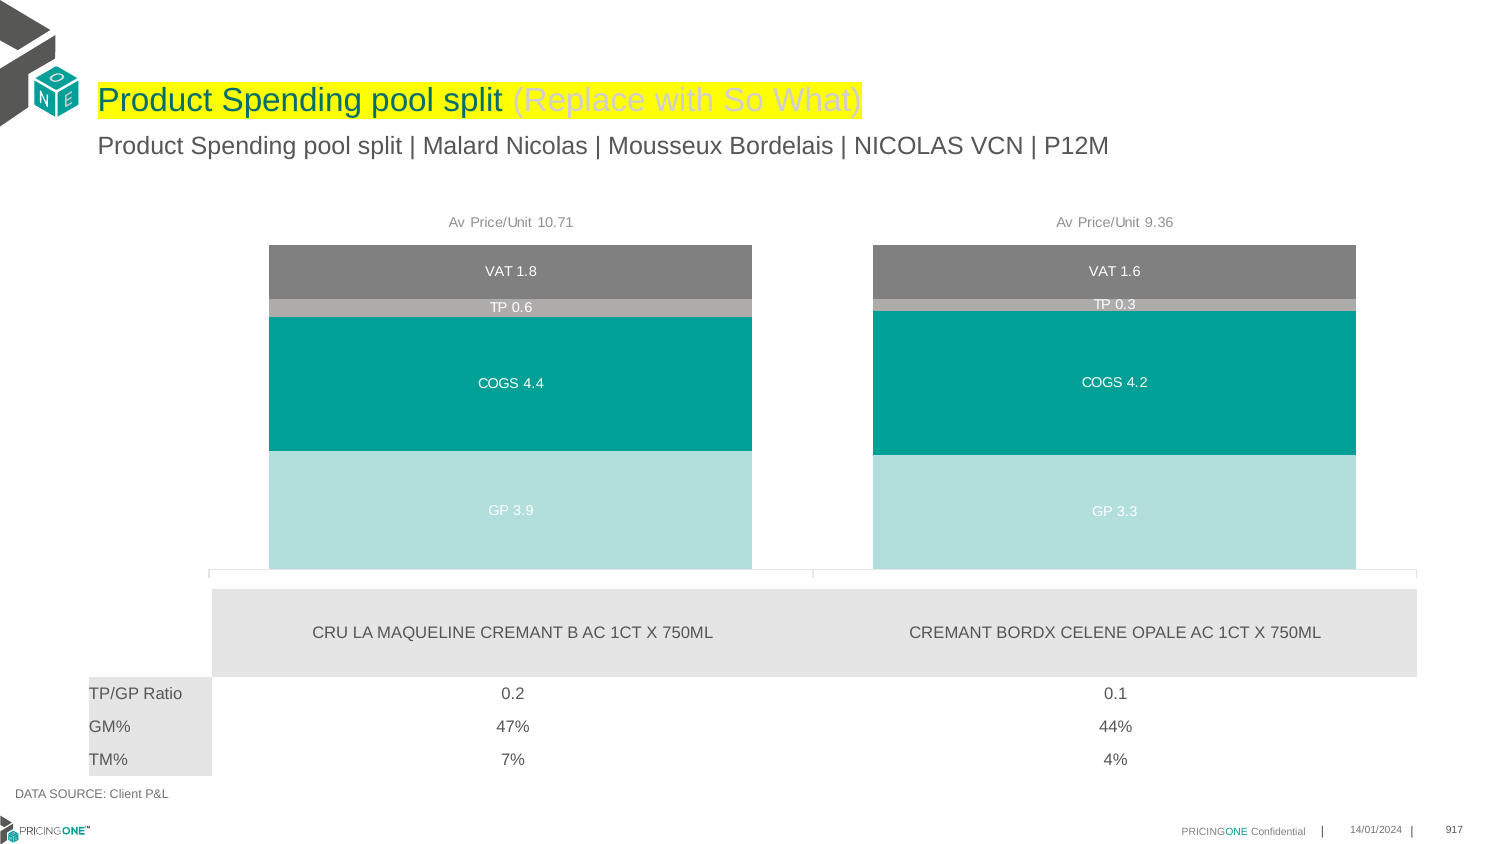

# Product Spending pool split (Replace with So What)
Product Spending pool split | Malard Nicolas | Mousseux Bordelais | NICOLAS VCN | P12M

### Chart

| Category | GP | COGS | TP | VAT |
|---|---|---|---|---|
| Av Price/Unit 10.71 | 3.8935404186795495 | 4.446014170692432 | 0.5862371443907683 | 1.7851583467525491 |
| Av Price/Unit 9.36 | 3.289338356164384 | 4.15986301369863 | 0.34760228310502406 | 1.5593607305936064 |
|  | CRU LA MAQUELINE CREMANT B AC 1CT X 750ML | CREMANT BORDX CELENE OPALE AC 1CT X 750ML |
| --- | --- | --- |
| TP/GP Ratio | 0.2 | 0.1 |
| GM% | 47% | 44% |
| TM% | 7% | 4% |
DATA SOURCE: Client P&L

14/01/2024
917